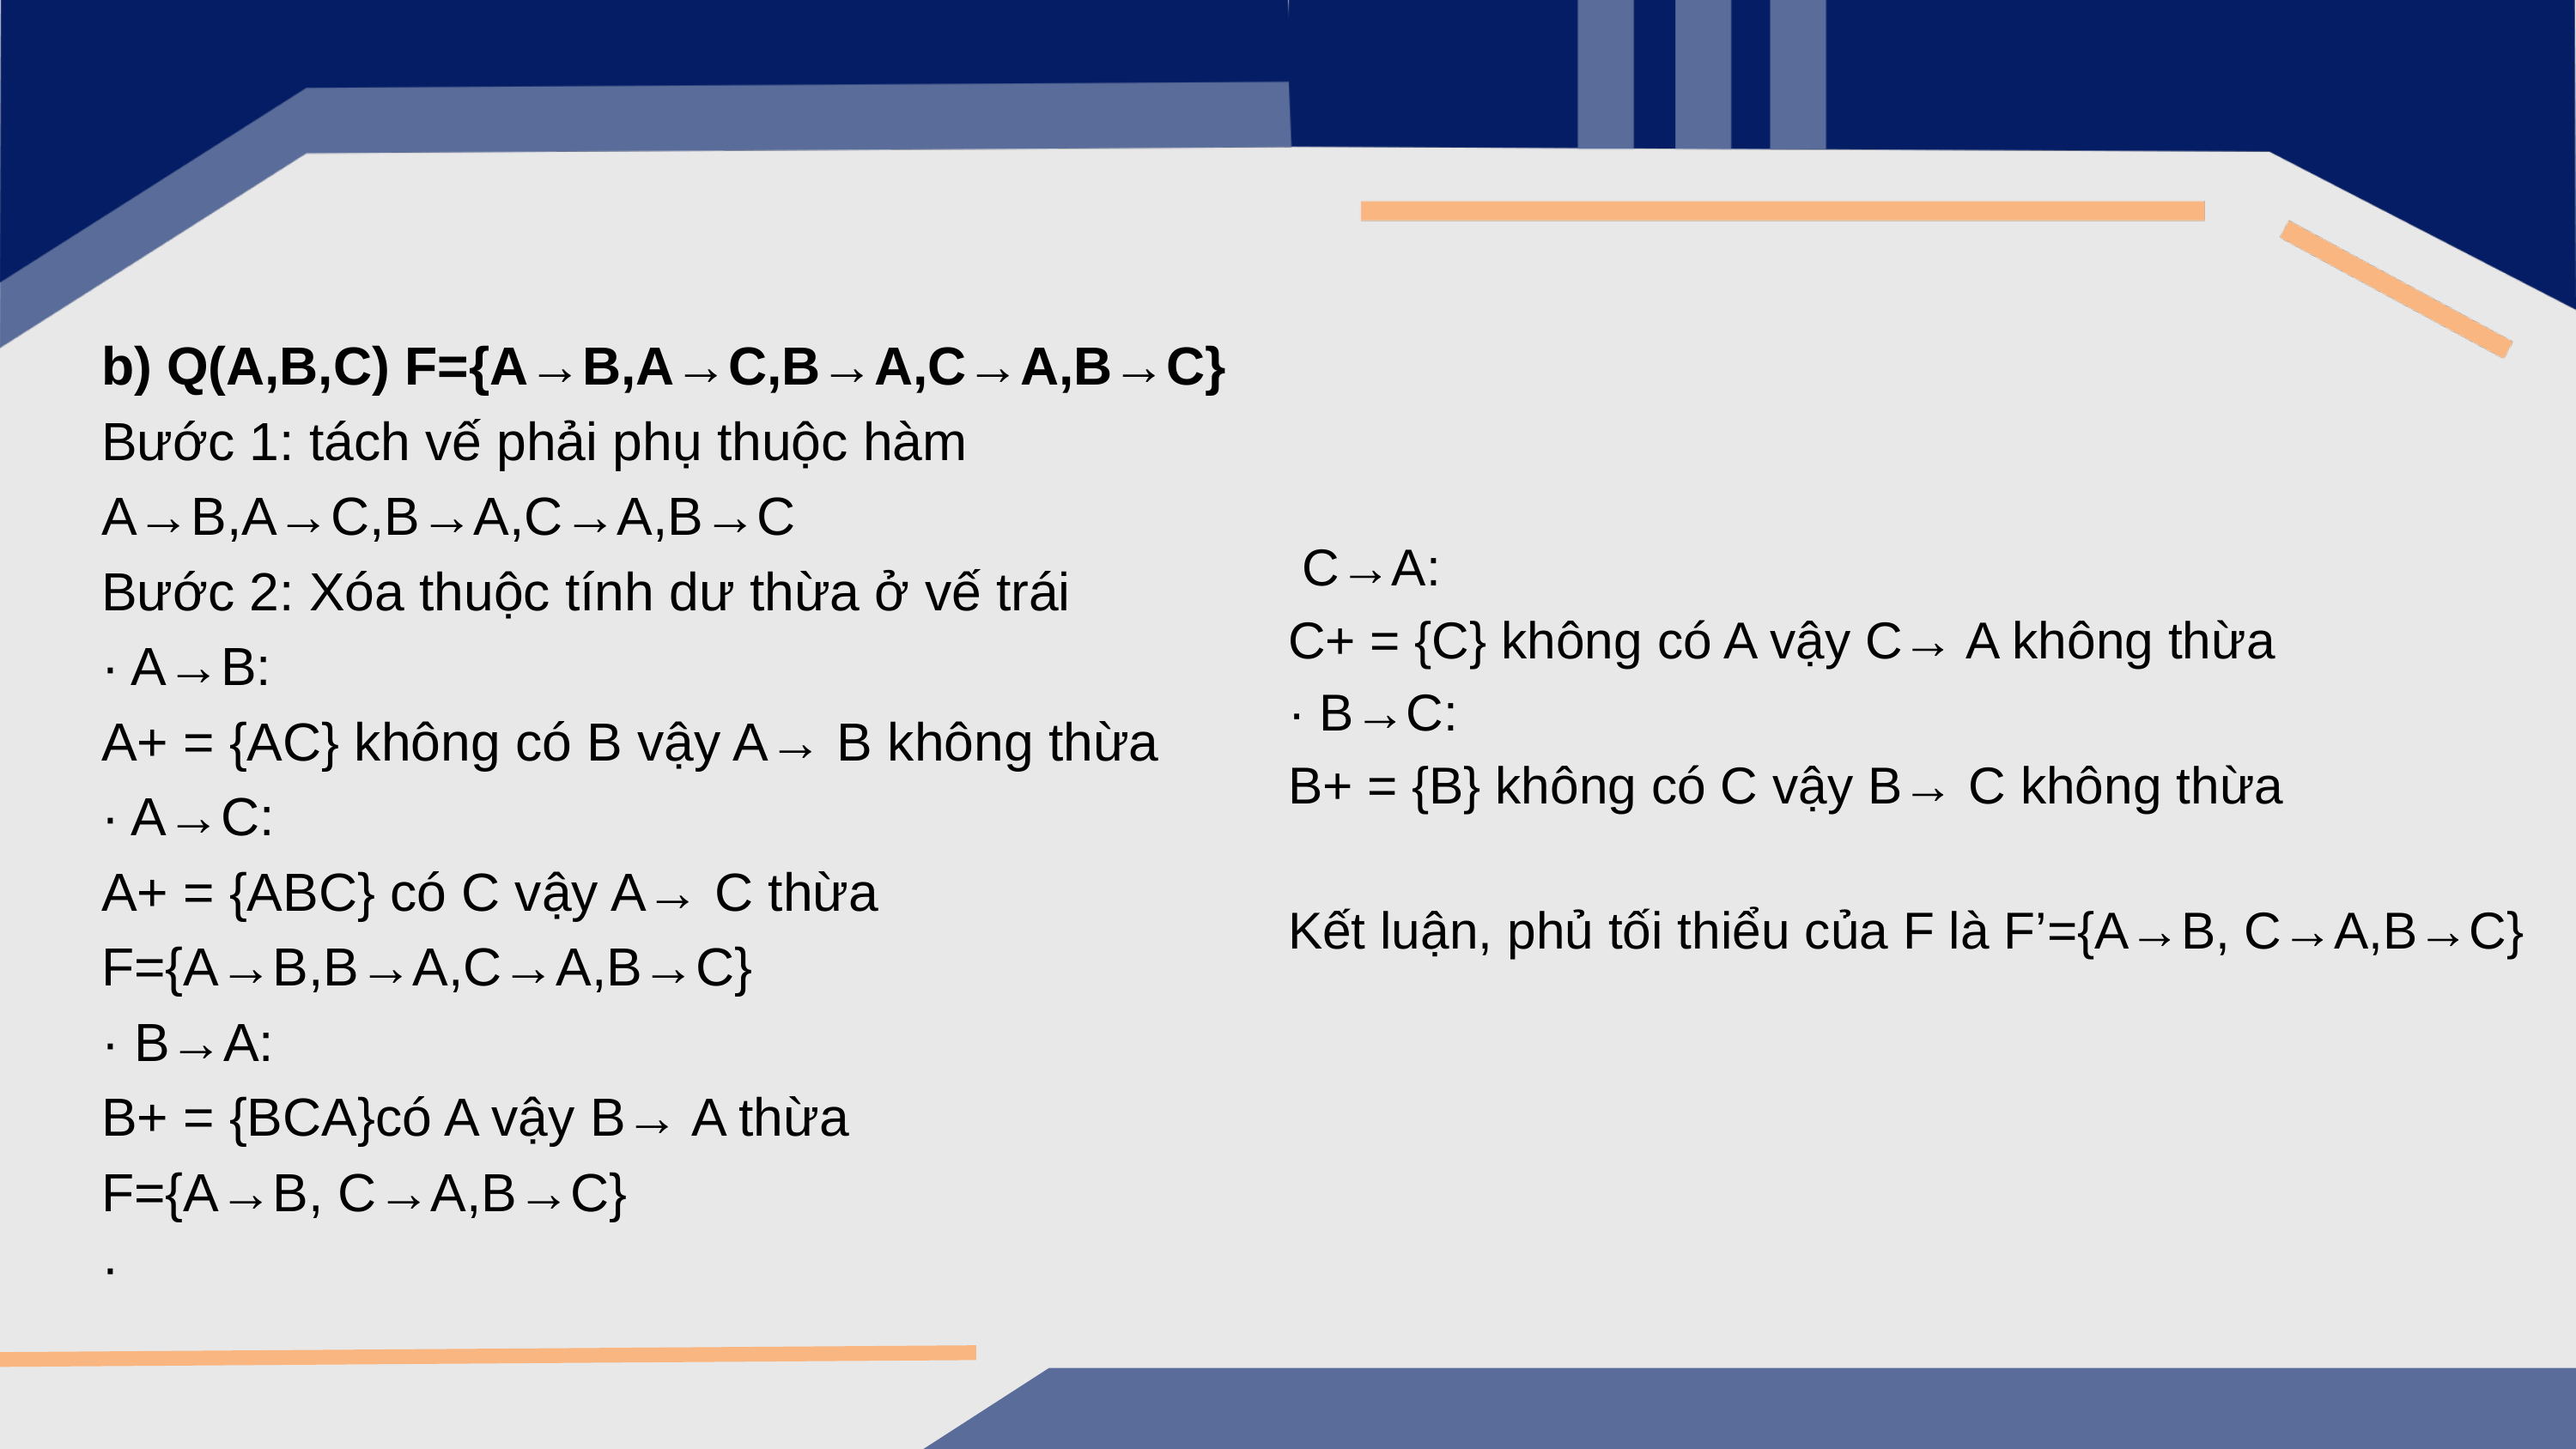

b) Q(A,B,C) F={A→B,A→C,B→A,C→A,B→C}
Bước 1: tách vế phải phụ thuộc hàm
A→B,A→C,B→A,C→A,B→C
Bước 2: Xóa thuộc tính dư thừa ở vế trái
· A→B:
A+ = {AC} không có B vậy A→ B không thừa
· A→C:
A+ = {ABC} có C vậy A→ C thừa
F={A→B,B→A,C→A,B→C}
· B→A:
B+ = {BCA}có A vậy B→ A thừa
F={A→B, C→A,B→C}
·
 C→A:
C+ = {C} không có A vậy C→ A không thừa
· B→C:
B+ = {B} không có C vậy B→ C không thừa

Kết luận, phủ tối thiểu của F là F’={A→B, C→A,B→C}